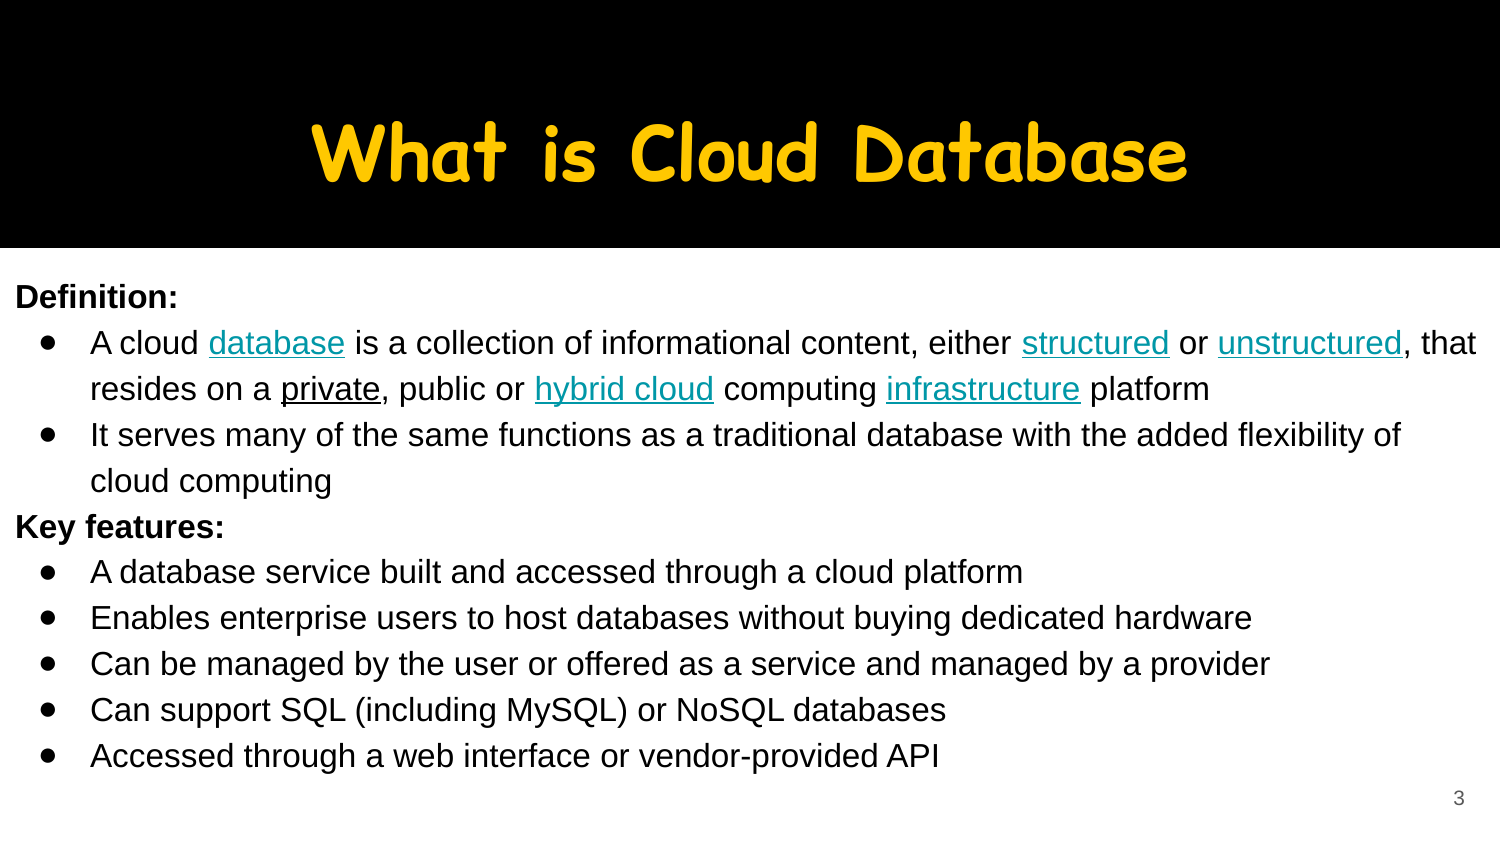

# What is Cloud Database

Definition:
A cloud database is a collection of informational content, either structured or unstructured, that resides on a private, public or hybrid cloud computing infrastructure platform
It serves many of the same functions as a traditional database with the added flexibility of cloud computing
Key features:
A database service built and accessed through a cloud platform
Enables enterprise users to host databases without buying dedicated hardware
Can be managed by the user or offered as a service and managed by a provider
Can support SQL (including MySQL) or NoSQL databases
Accessed through a web interface or vendor-provided API

3